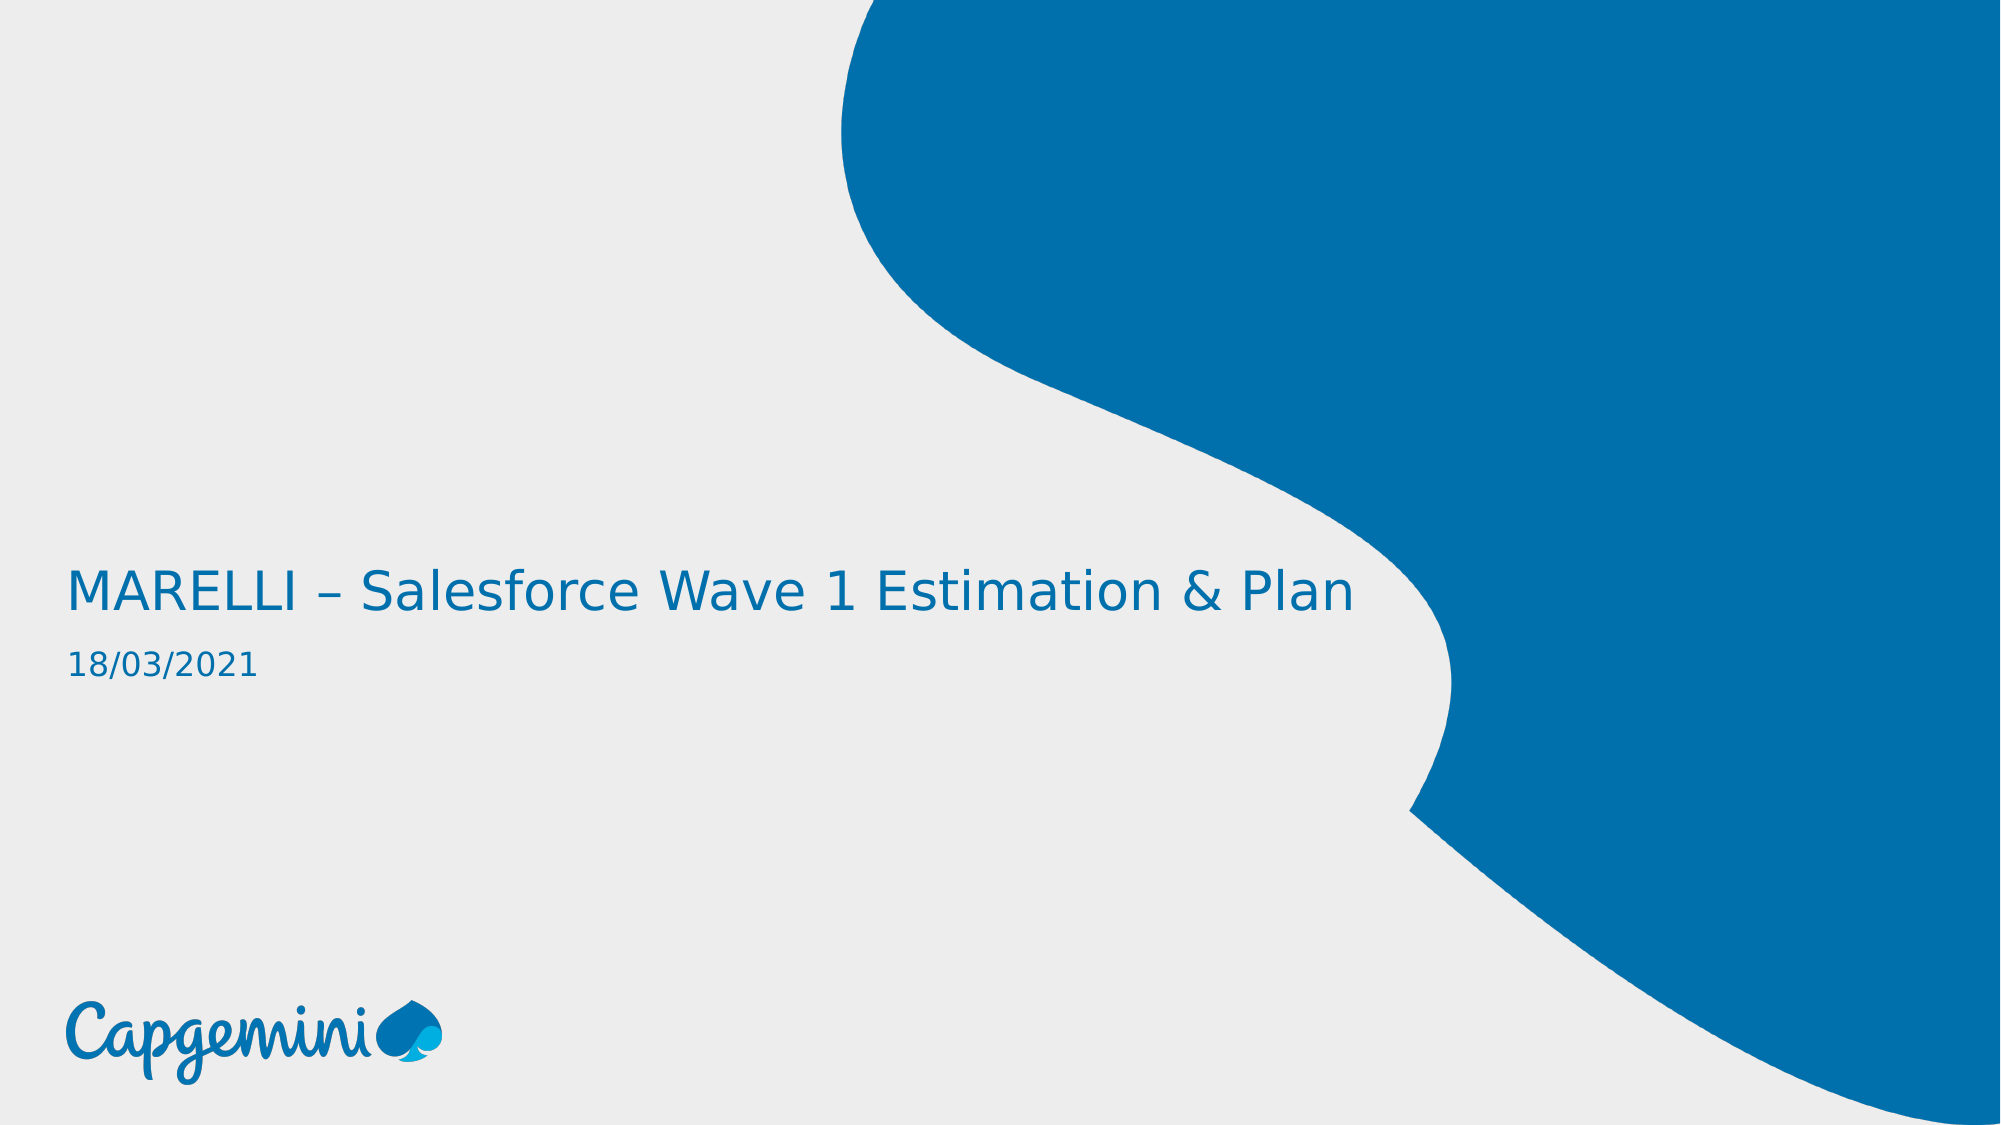

# MARELLI – Salesforce Wave 1 Estimation & Plan
18/03/2021